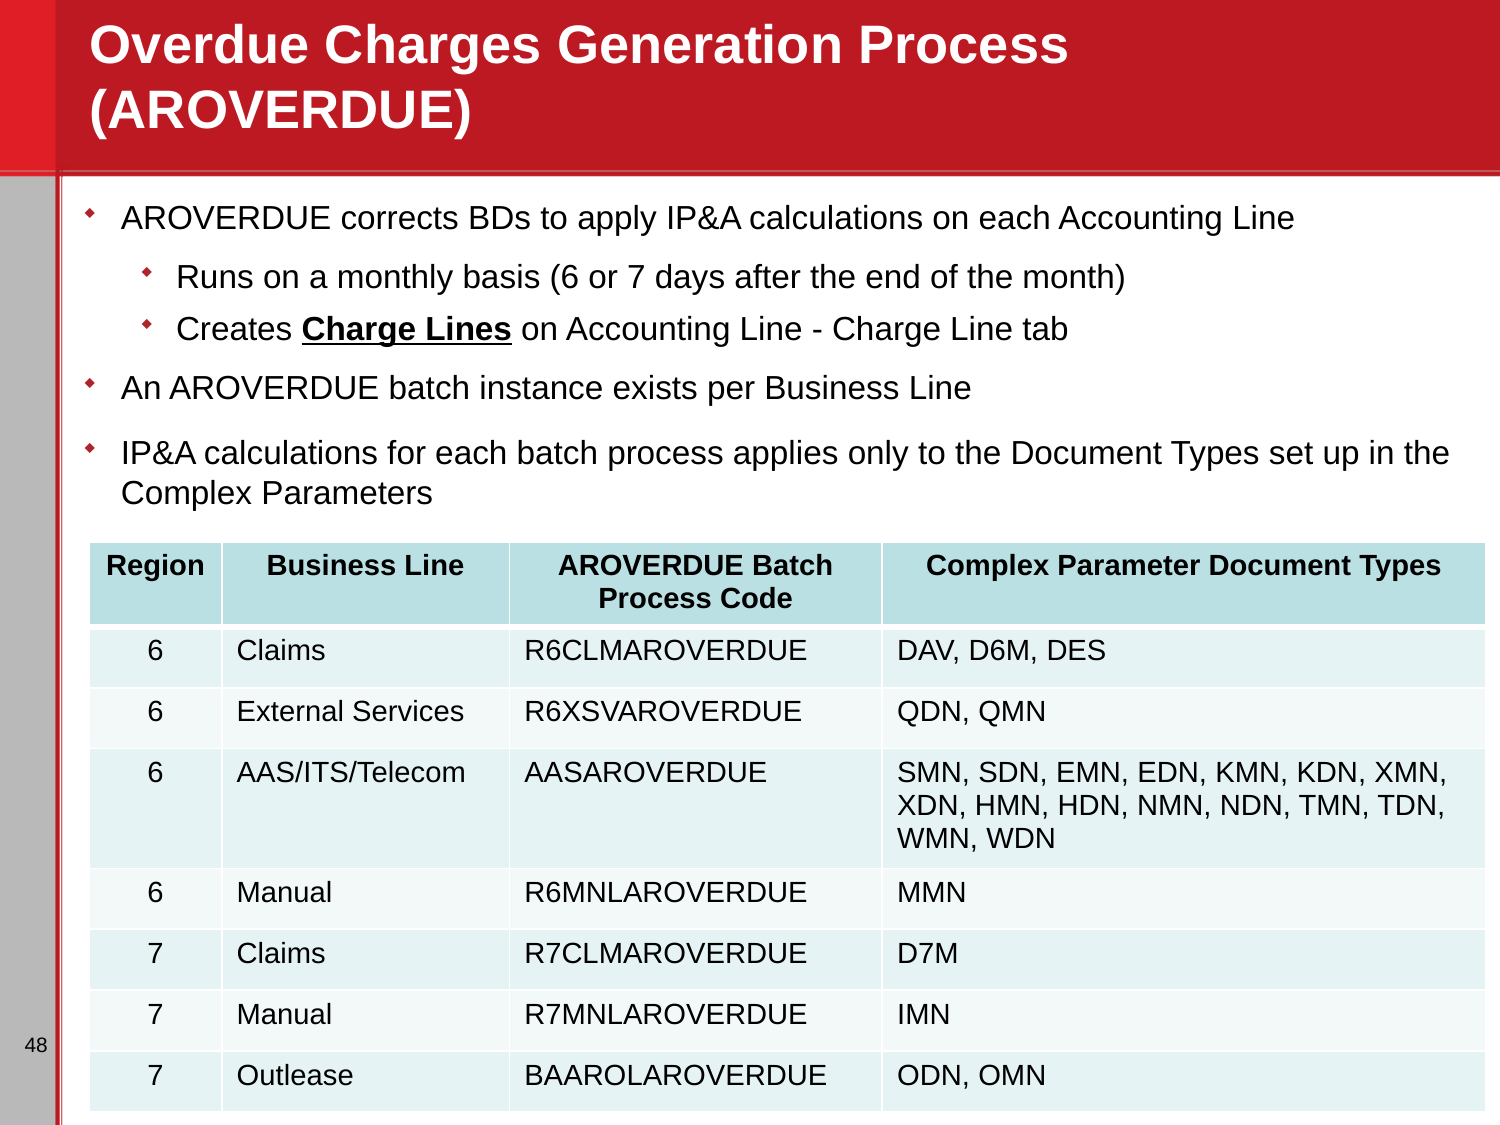

# Overdue Charges Generation Process (AROVERDUE)
AROVERDUE corrects BDs to apply IP&A calculations on each Accounting Line
Runs on a monthly basis (6 or 7 days after the end of the month)
Creates Charge Lines on Accounting Line - Charge Line tab
An AROVERDUE batch instance exists per Business Line
IP&A calculations for each batch process applies only to the Document Types set up in the Complex Parameters
| Region | Business Line | AROVERDUE Batch Process Code | Complex Parameter Document Types |
| --- | --- | --- | --- |
| 6 | Claims | R6CLMAROVERDUE | DAV, D6M, DES |
| 6 | External Services | R6XSVAROVERDUE | QDN, QMN |
| 6 | AAS/ITS/Telecom | AASAROVERDUE | SMN, SDN, EMN, EDN, KMN, KDN, XMN, XDN, HMN, HDN, NMN, NDN, TMN, TDN, WMN, WDN |
| 6 | Manual | R6MNLAROVERDUE | MMN |
| 7 | Claims | R7CLMAROVERDUE | D7M |
| 7 | Manual | R7MNLAROVERDUE | IMN |
| 7 | Outlease | BAAROLAROVERDUE | ODN, OMN |
48
CGI Federal Proprietary and Confidential